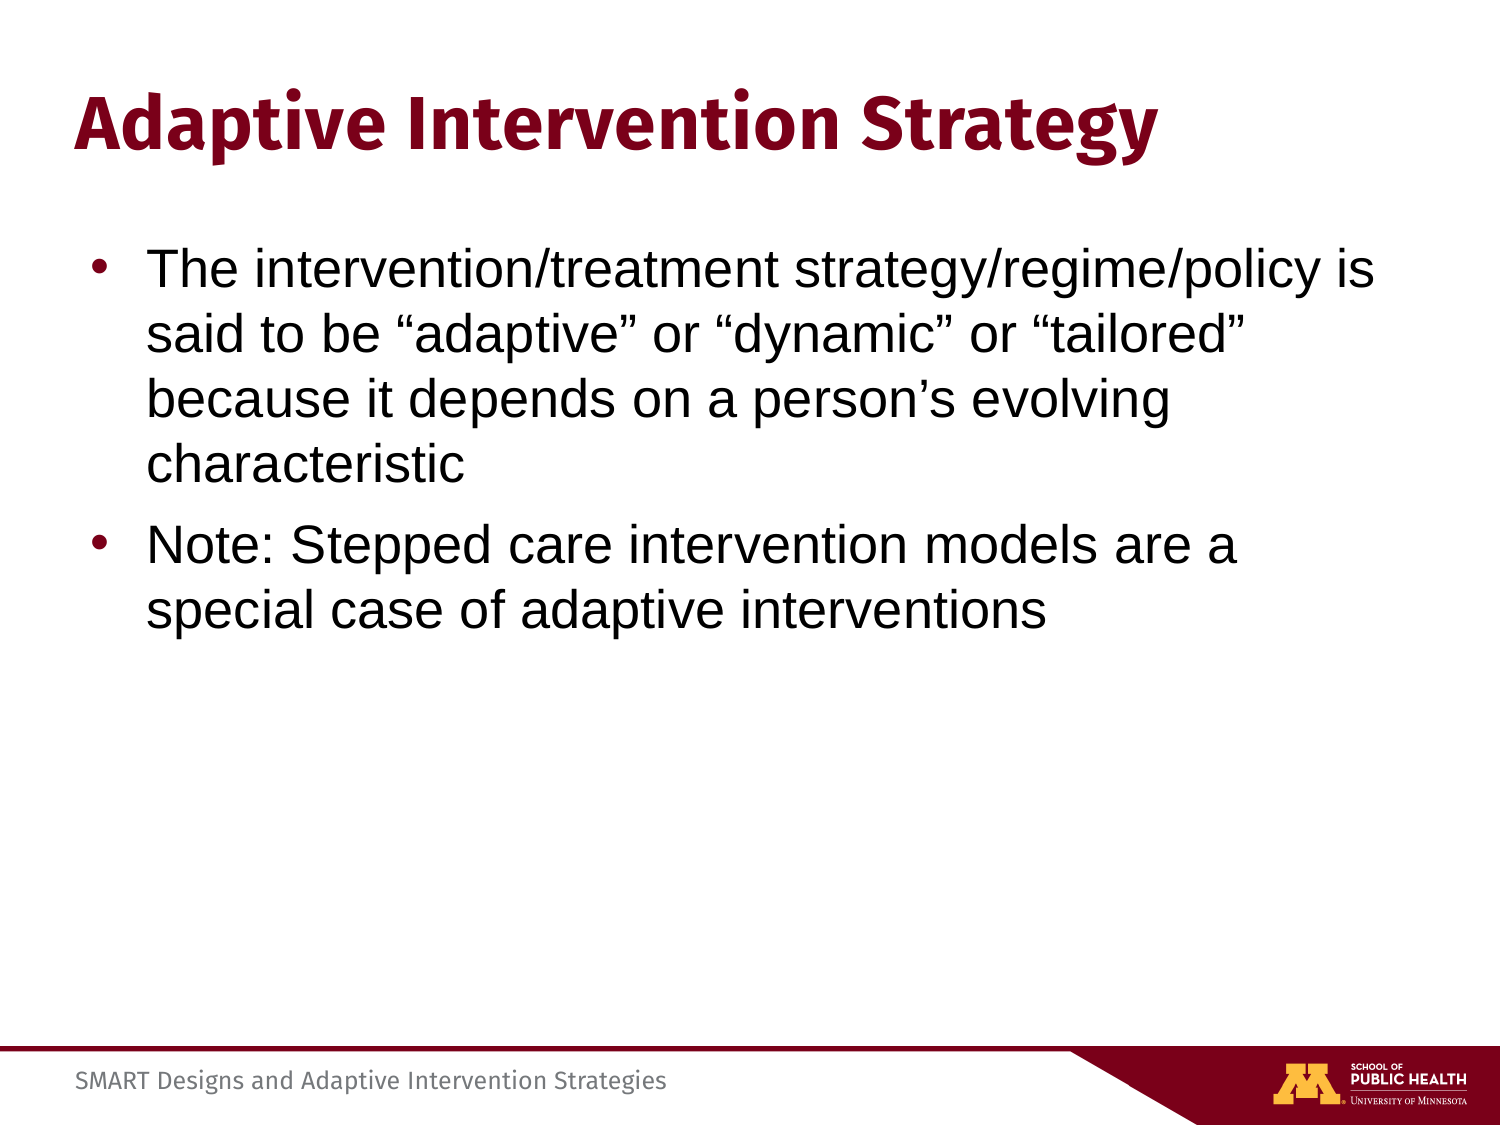

# Adaptive Intervention Strategy
The intervention/treatment strategy/regime/policy is said to be “adaptive” or “dynamic” or “tailored” because it depends on a person’s evolving characteristic
Note: Stepped care intervention models are a special case of adaptive interventions
SMART Designs and Adaptive Intervention Strategies